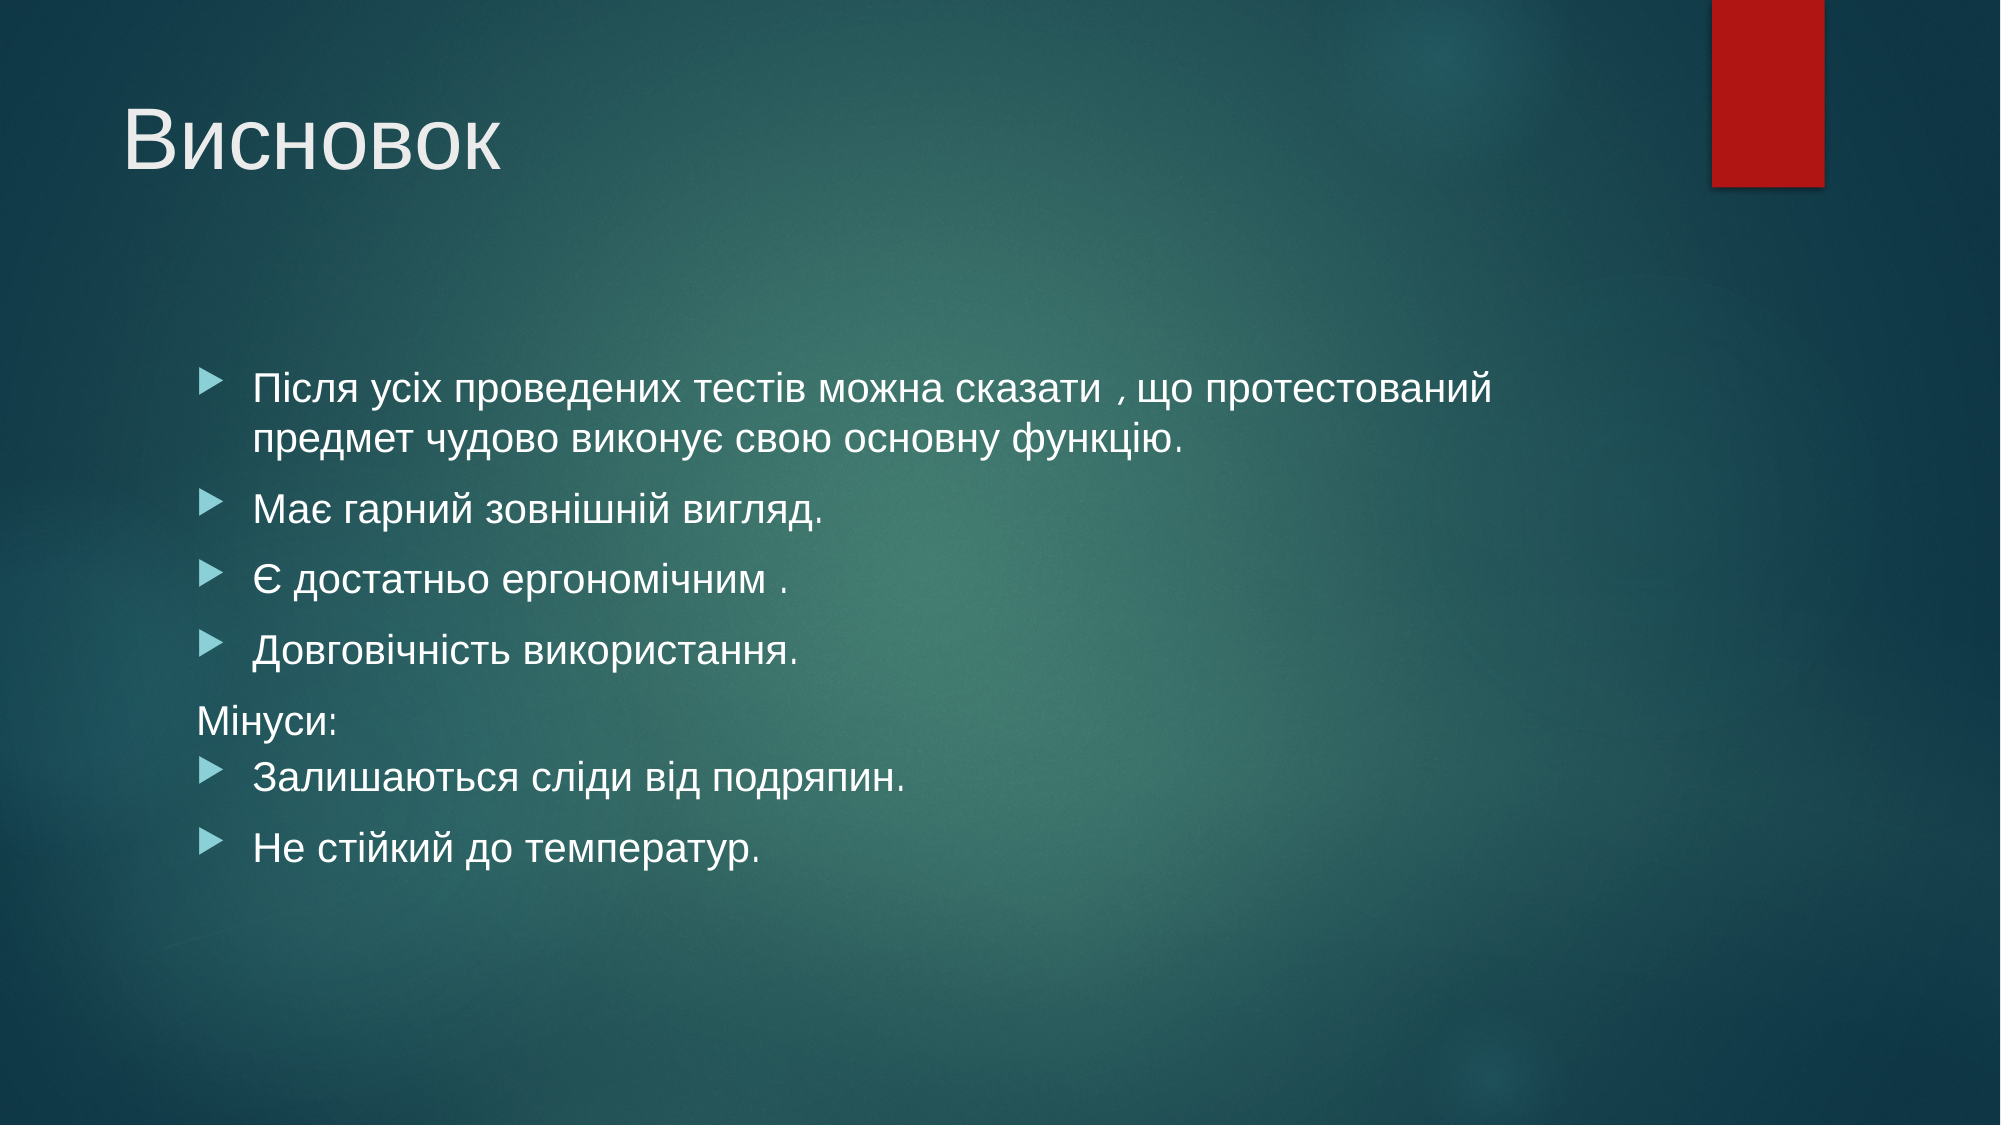

# Висновок
Після усіх проведених тестів можна сказати , що протестований предмет чудово виконує свою основну функцію.
Має гарний зовнішній вигляд.
Є достатньо ергономічним .
Довговічність використання.
Мінуси:

Залишаються сліди від подряпин.
Не стійкий до температур.